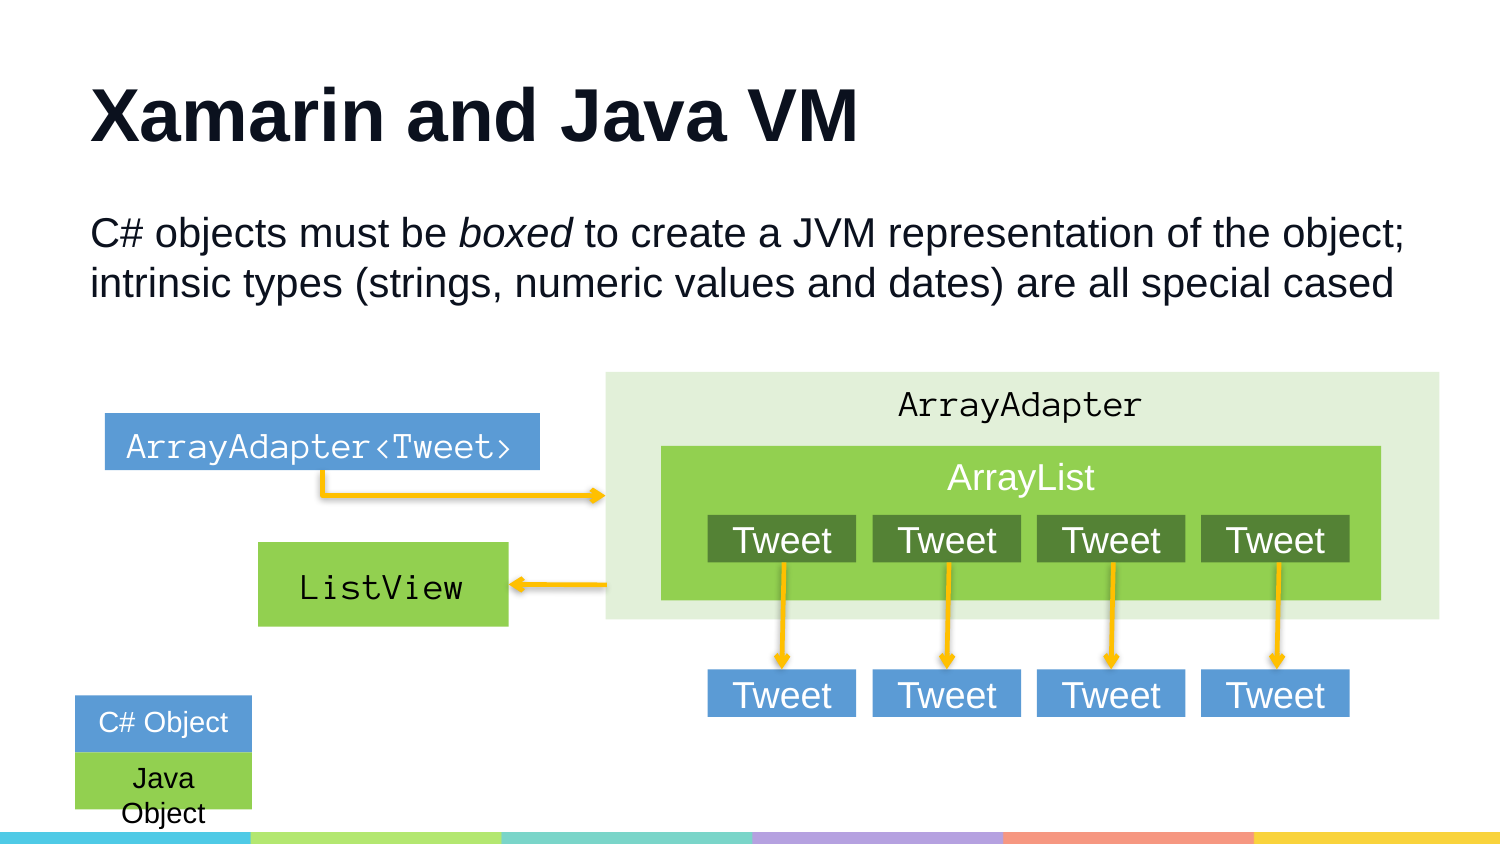

# Xamarin and Java VM
C# objects must be boxed to create a JVM representation of the object; intrinsic types (strings, numeric values and dates) are all special cased
ArrayAdapter
ArrayList
Tweet
Tweet
Tweet
Tweet
Tweet
Tweet
Tweet
Tweet
ArrayAdapter<Tweet>
ListView
C# Object
Java Object